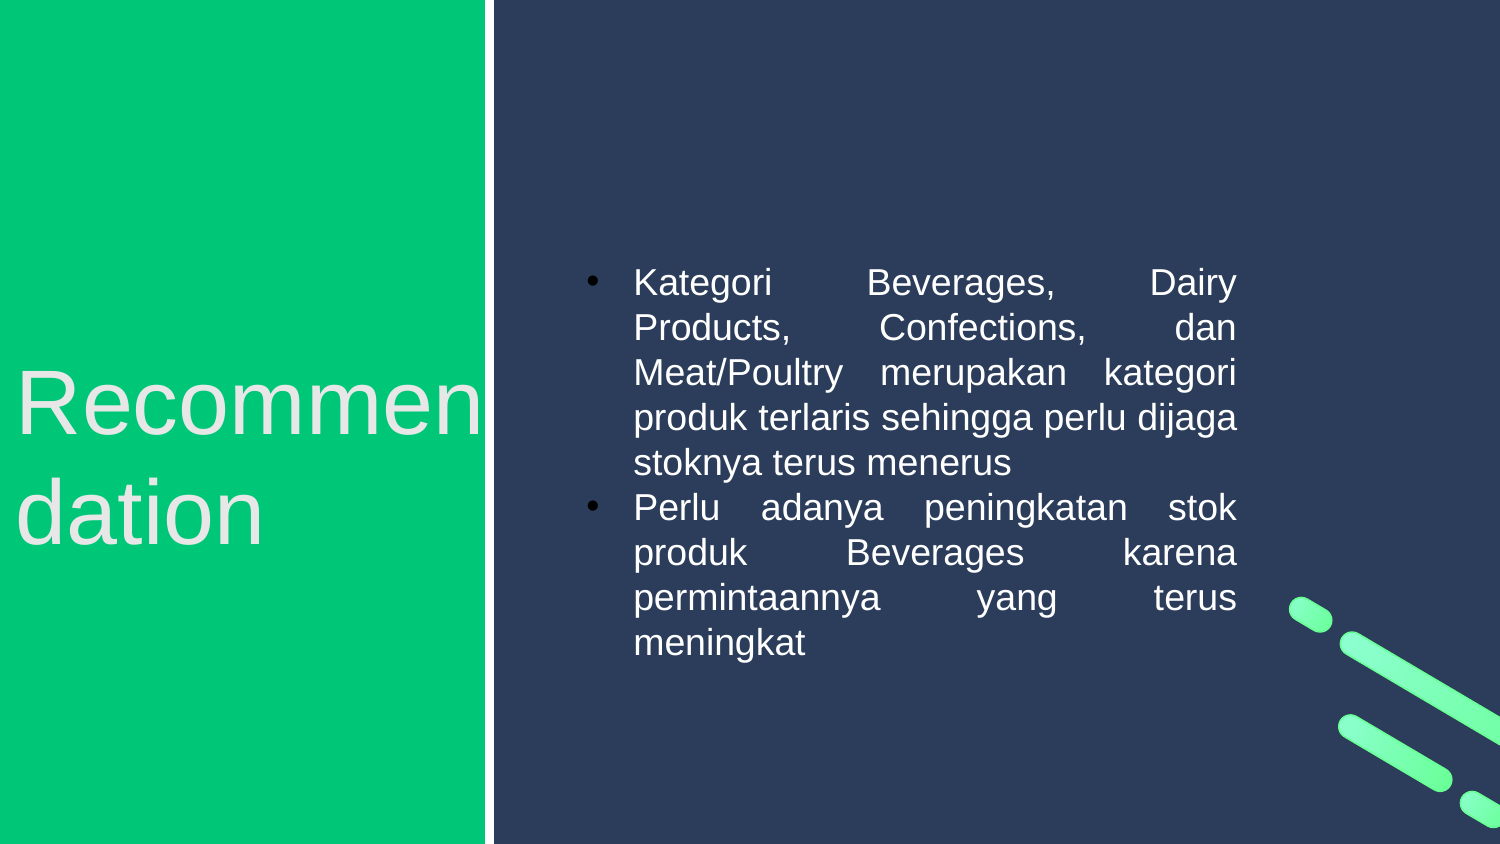

Kategori Beverages, Dairy Products, Confections, dan Meat/Poultry merupakan kategori produk terlaris sehingga perlu dijaga stoknya terus menerus
Perlu adanya peningkatan stok produk Beverages karena permintaannya yang terus meningkat
# Recommendation